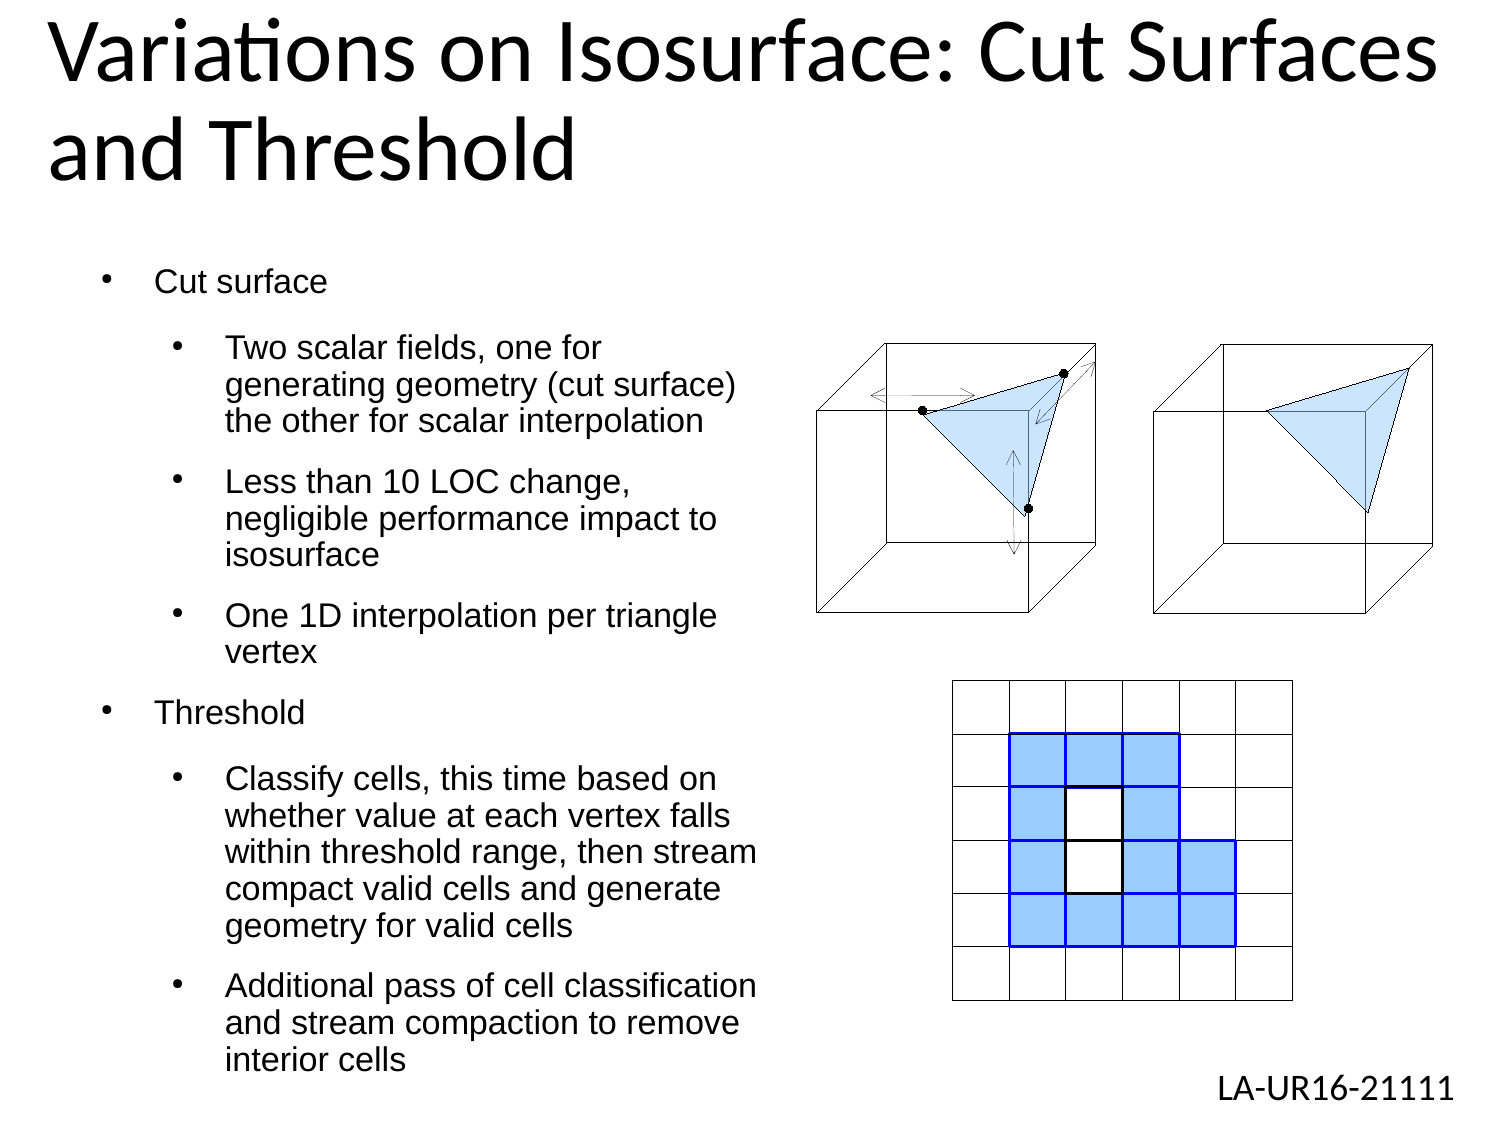

Variations on Isosurface: Cut Surfaces and Threshold
Cut surface
Two scalar fields, one for generating geometry (cut surface) the other for scalar interpolation
Less than 10 LOC change, negligible performance impact to isosurface
One 1D interpolation per triangle vertex
Threshold
Classify cells, this time based on whether value at each vertex falls within threshold range, then stream compact valid cells and generate geometry for valid cells
Additional pass of cell classification and stream compaction to remove interior cells

LA-UR16-21111
LA-UR-13-23729